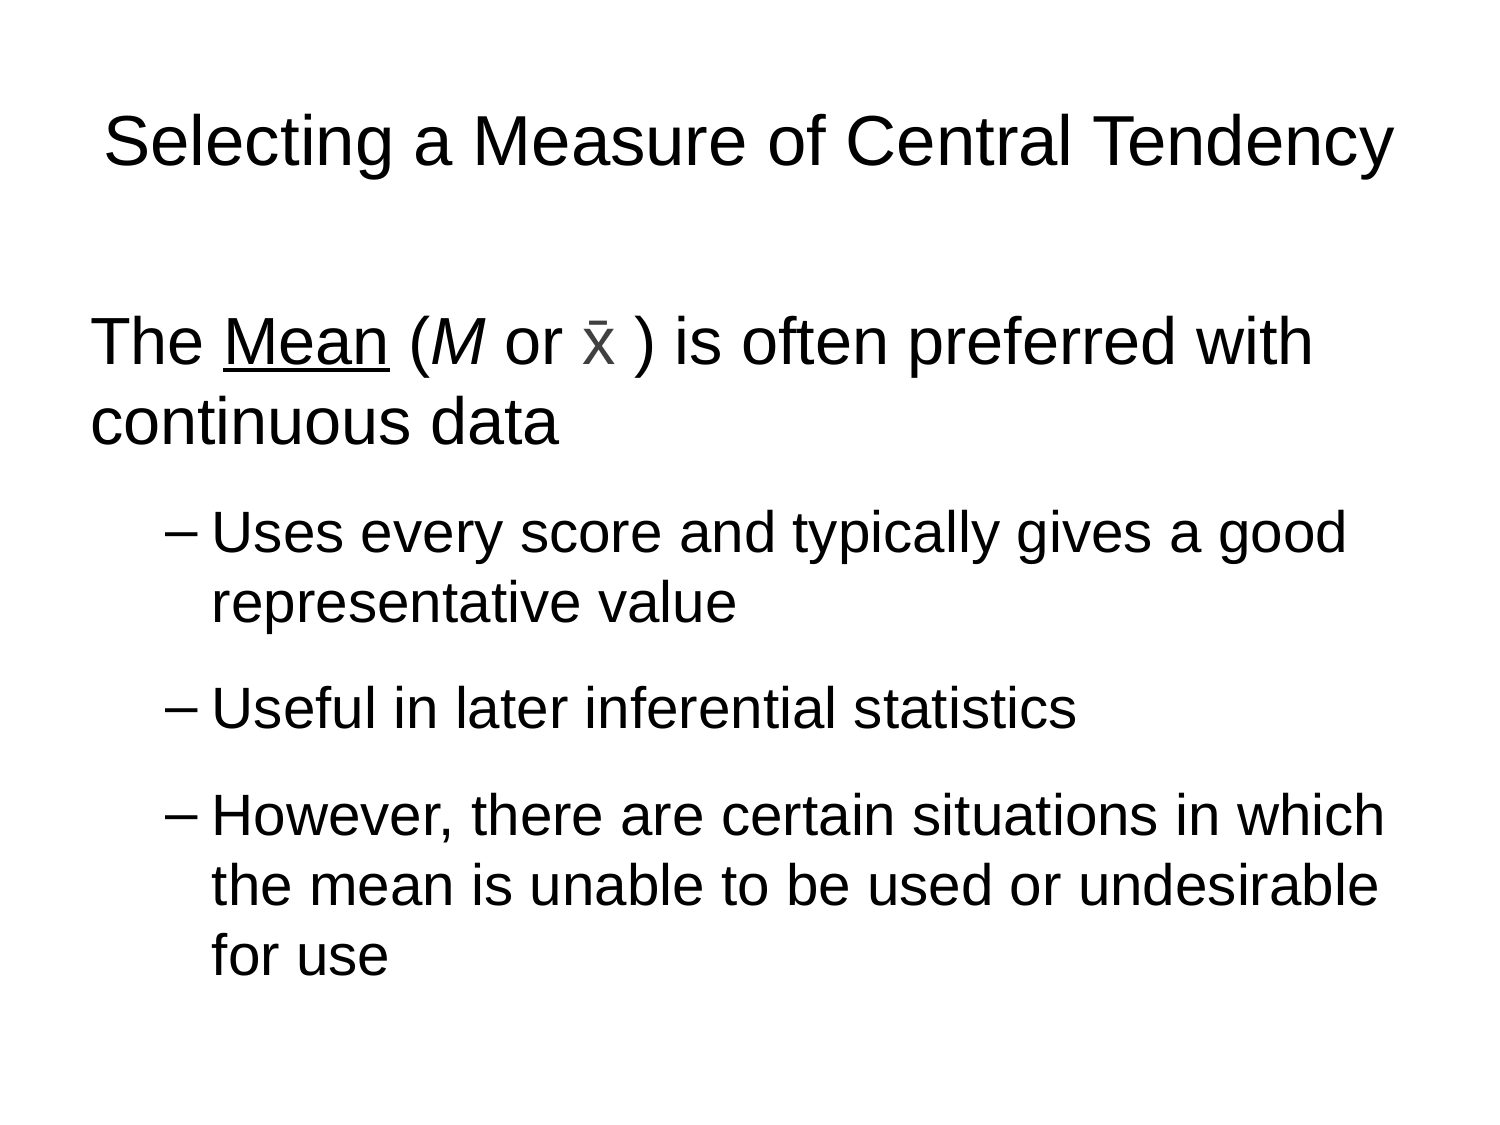

# Selecting a Measure of Central Tendency
The Mean (M or x̄ ) is often preferred with continuous data
Uses every score and typically gives a good representative value
Useful in later inferential statistics
However, there are certain situations in which the mean is unable to be used or undesirable for use